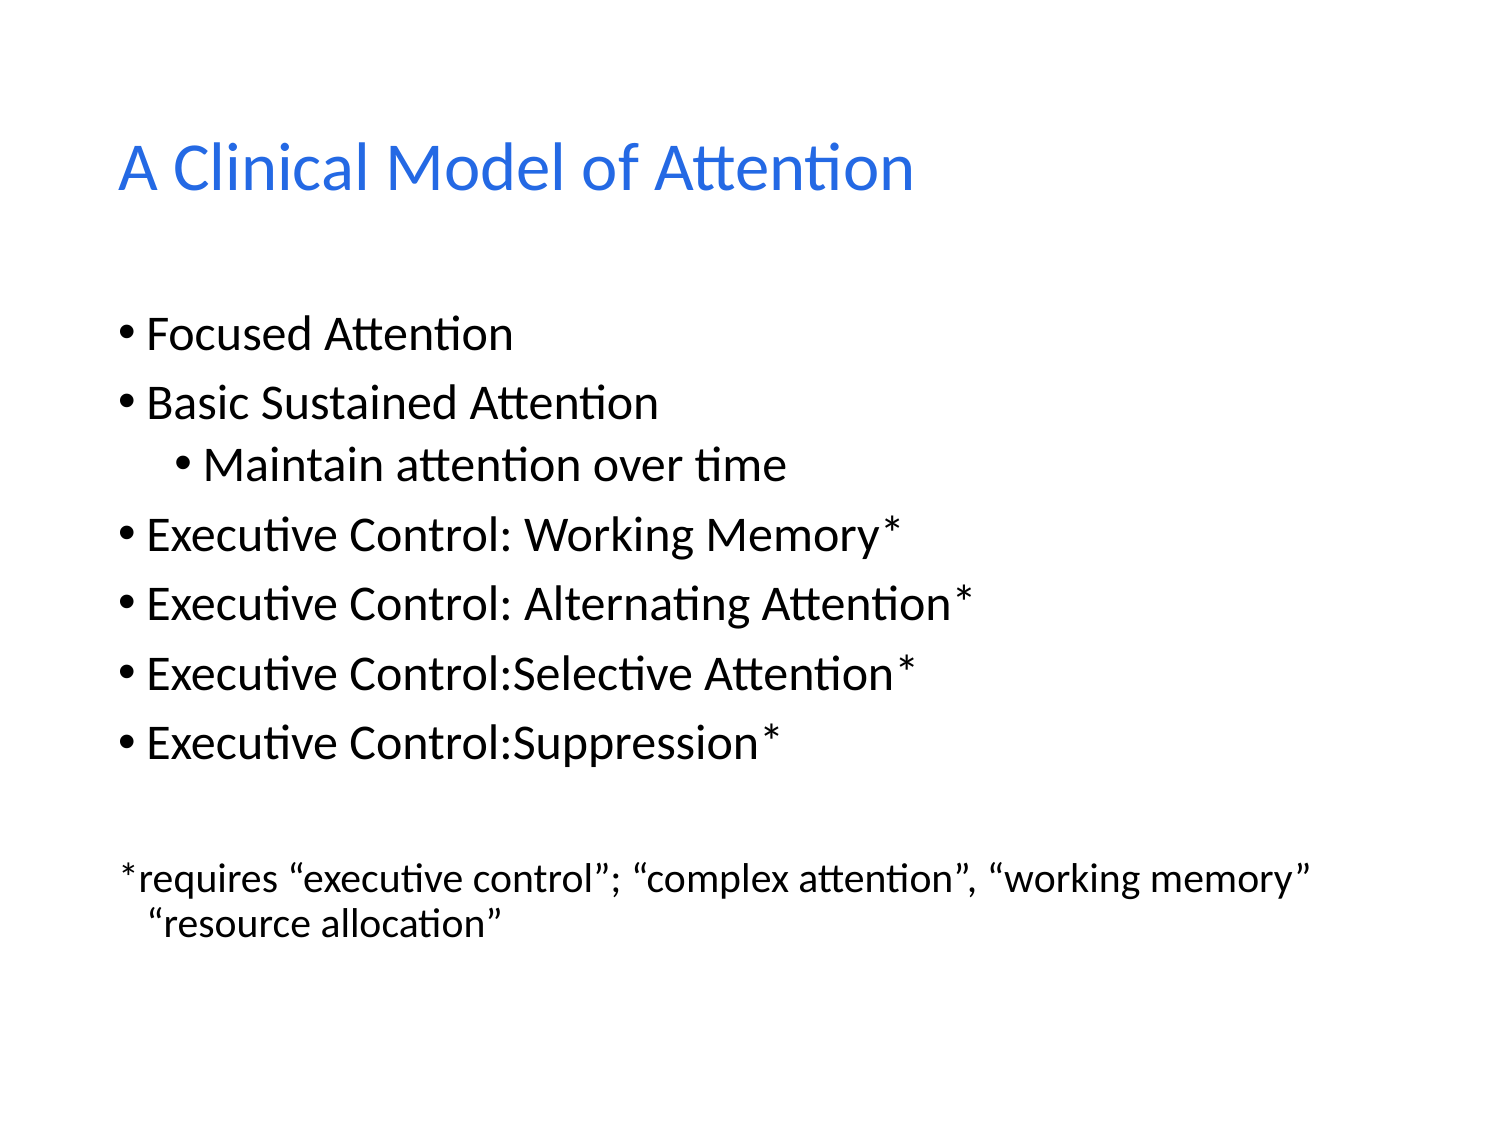

# A Clinical Model of Attention
Focused Attention
Basic Sustained Attention
Maintain attention over time
Executive Control: Working Memory*
Executive Control: Alternating Attention*
Executive Control:Selective Attention*
Executive Control:Suppression*

*requires “executive control”; “complex attention”, “working memory” “resource allocation”